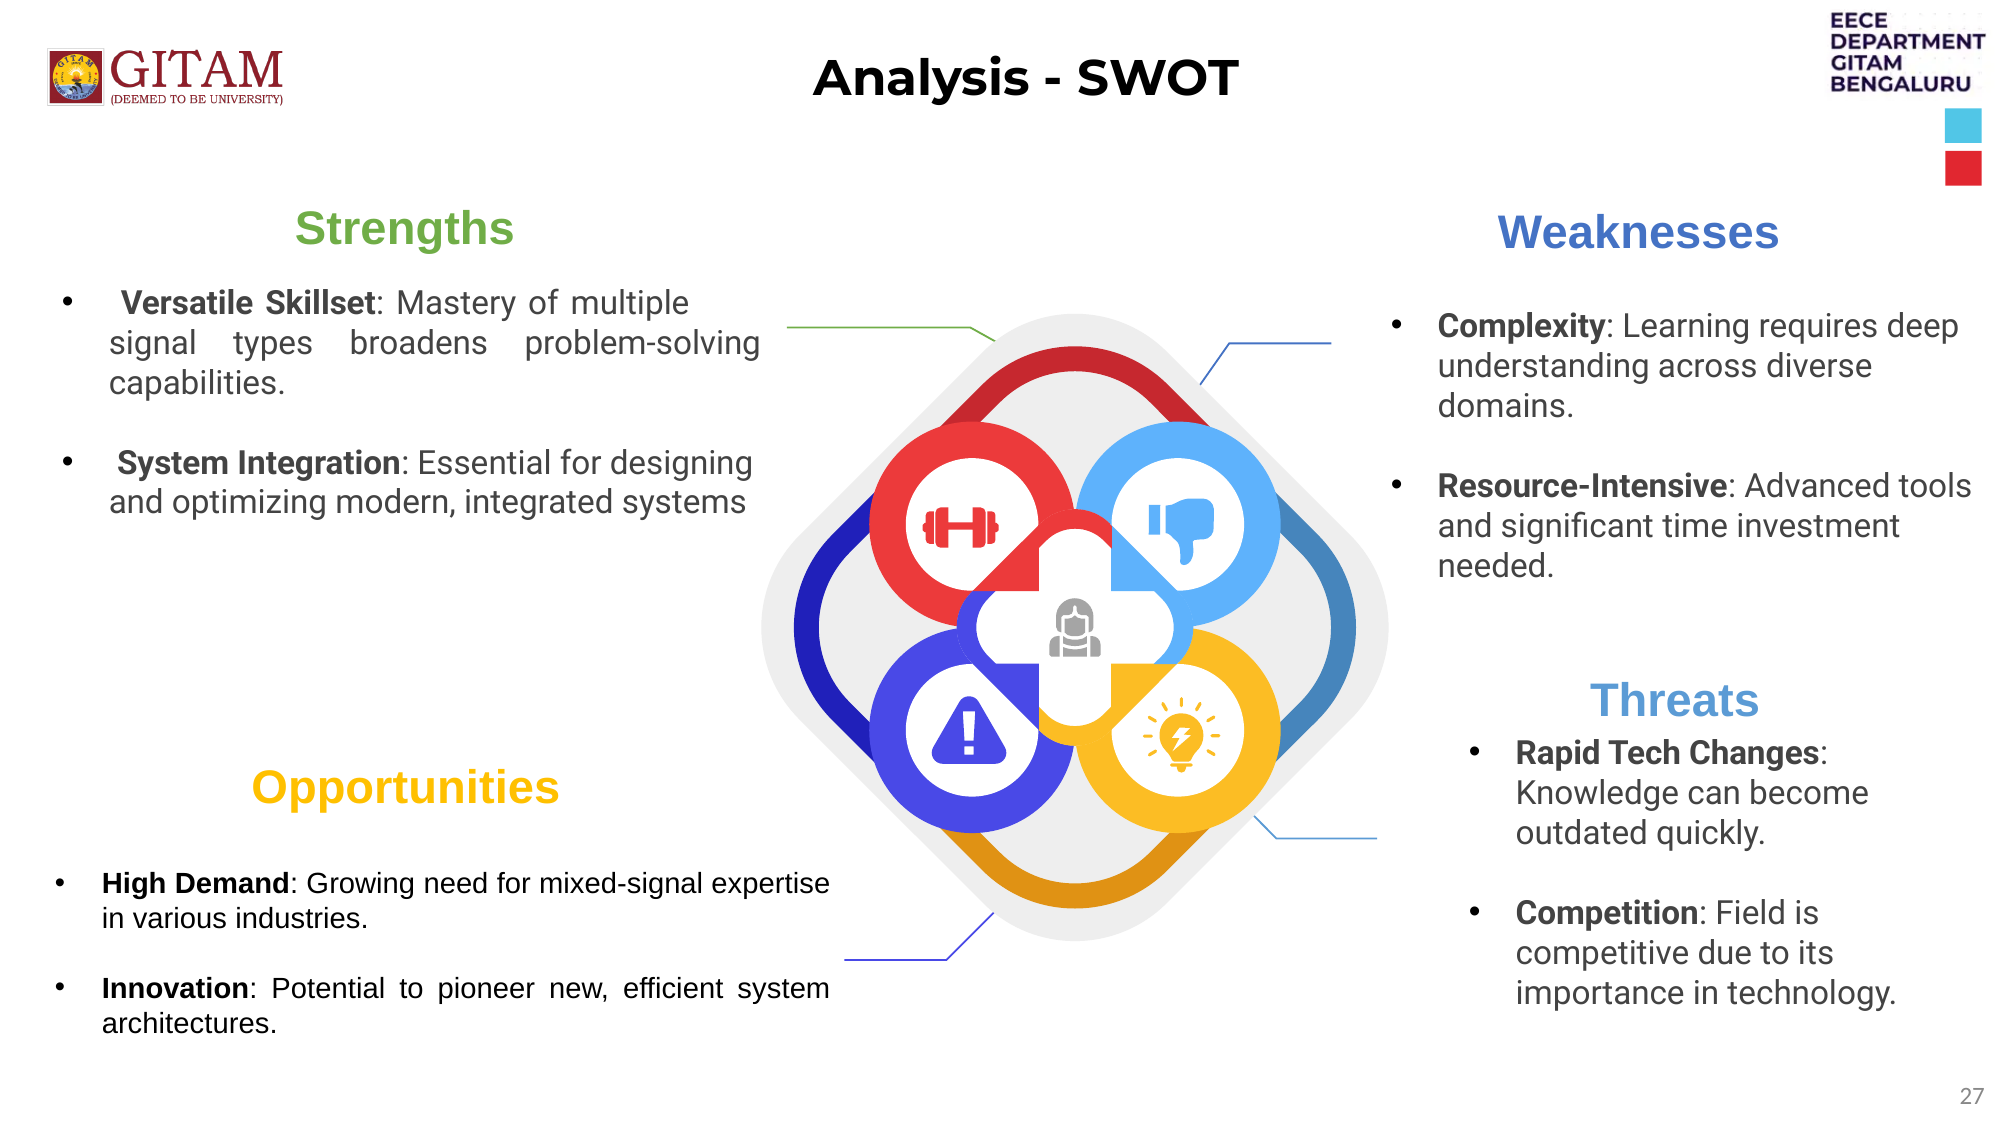

Analysis - SWOT
Weaknesses
Complexity: Learning requires deep understanding across diverse domains.

Resource-Intensive: Advanced tools and significant time investment needed.

Strengths
 Versatile Skillset: Mastery of multiple       signal types broadens problem-solving capabilities.

 System Integration: Essential for designing and optimizing modern, integrated systems

Threats
Rapid Tech Changes: Knowledge can become outdated quickly.

Competition: Field is competitive due to its importance in technology.

Opportunities
High Demand: Growing need for mixed-signal expertise in various industries.

Innovation: Potential to pioneer new, efficient system architectures.

27